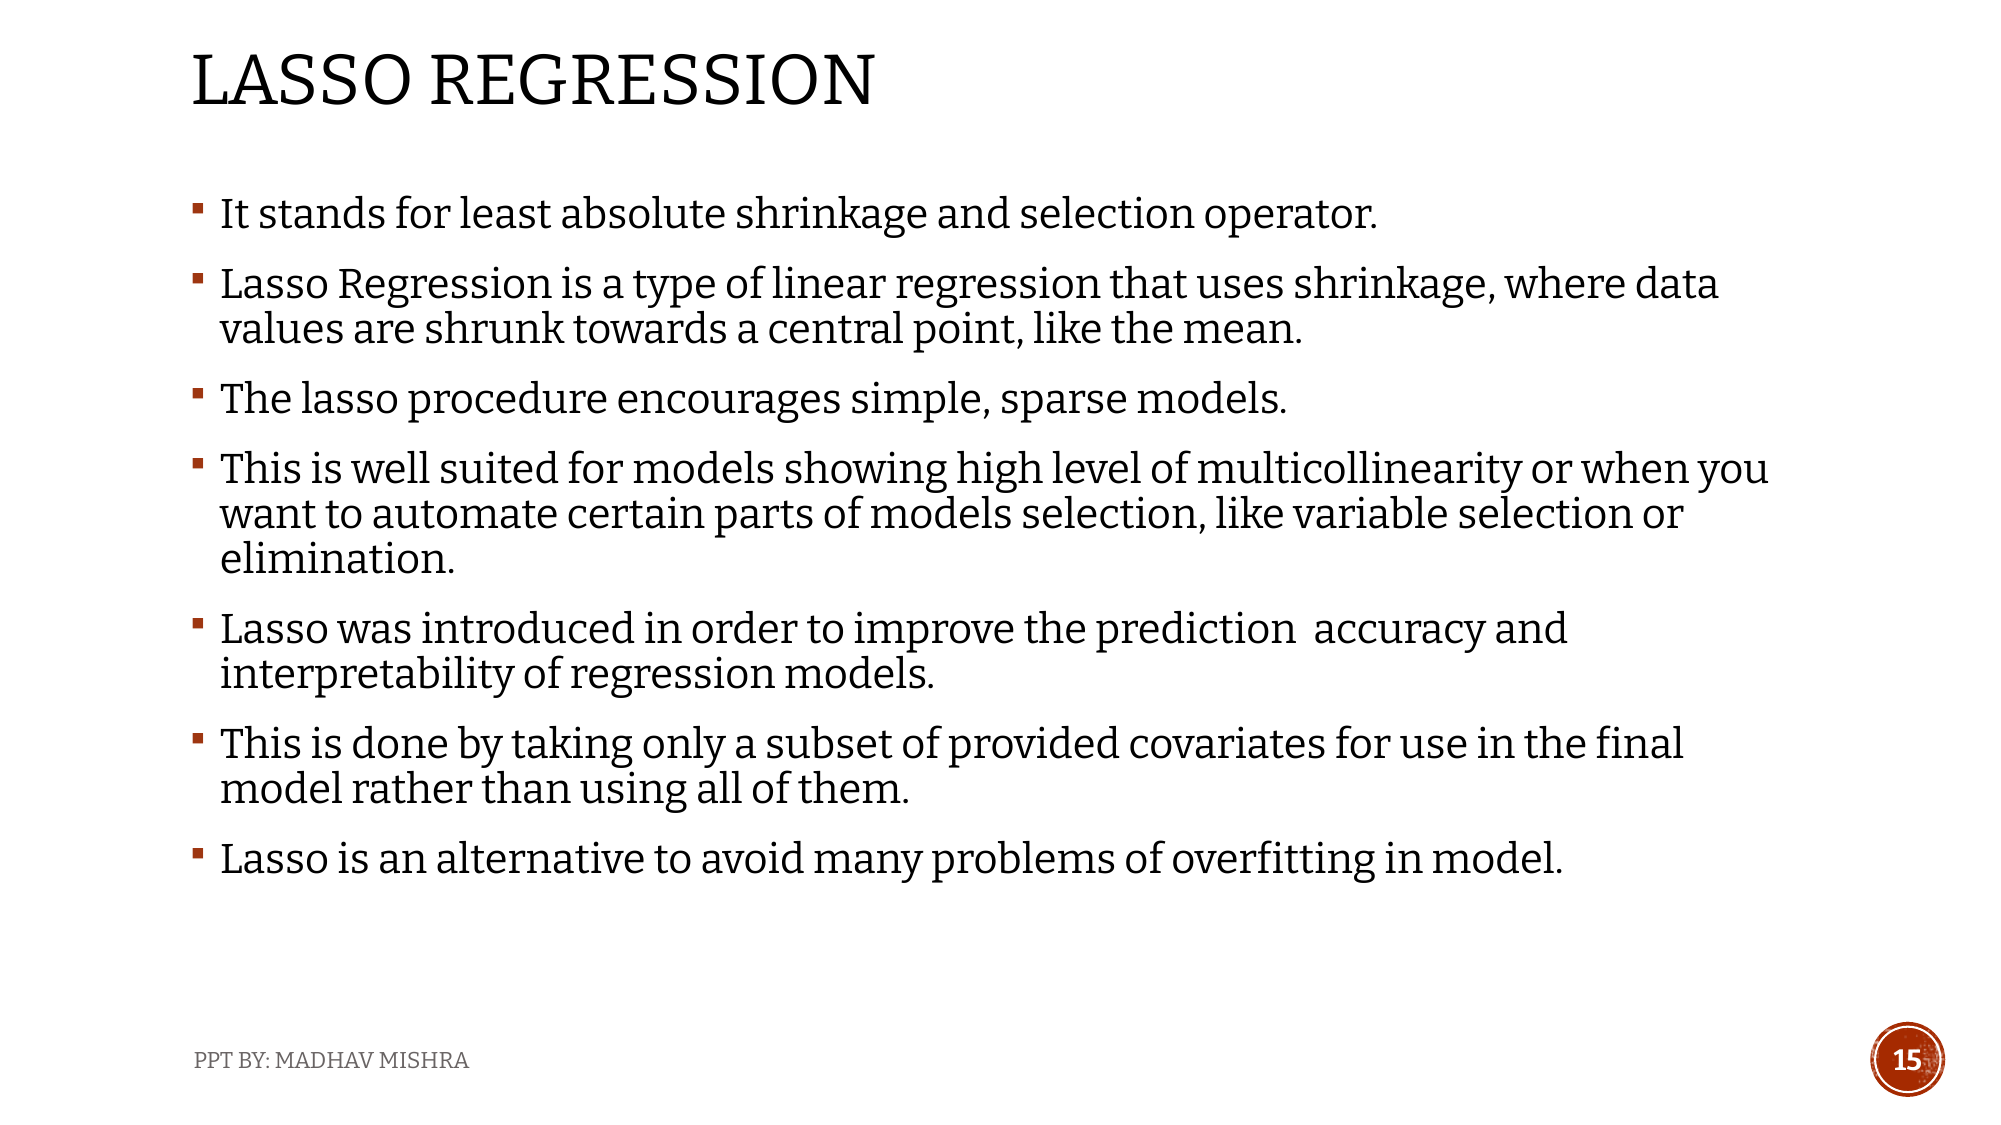

# Lasso Regression
It stands for least absolute shrinkage and selection operator.
Lasso Regression is a type of linear regression that uses shrinkage, where data values are shrunk towards a central point, like the mean.
The lasso procedure encourages simple, sparse models.
This is well suited for models showing high level of multicollinearity or when you want to automate certain parts of models selection, like variable selection or elimination.
Lasso was introduced in order to improve the prediction  accuracy and interpretability of regression models.
This is done by taking only a subset of provided covariates for use in the final model rather than using all of them.
Lasso is an alternative to avoid many problems of overfitting in model.

PPT BY: MADHAV MISHRA
15